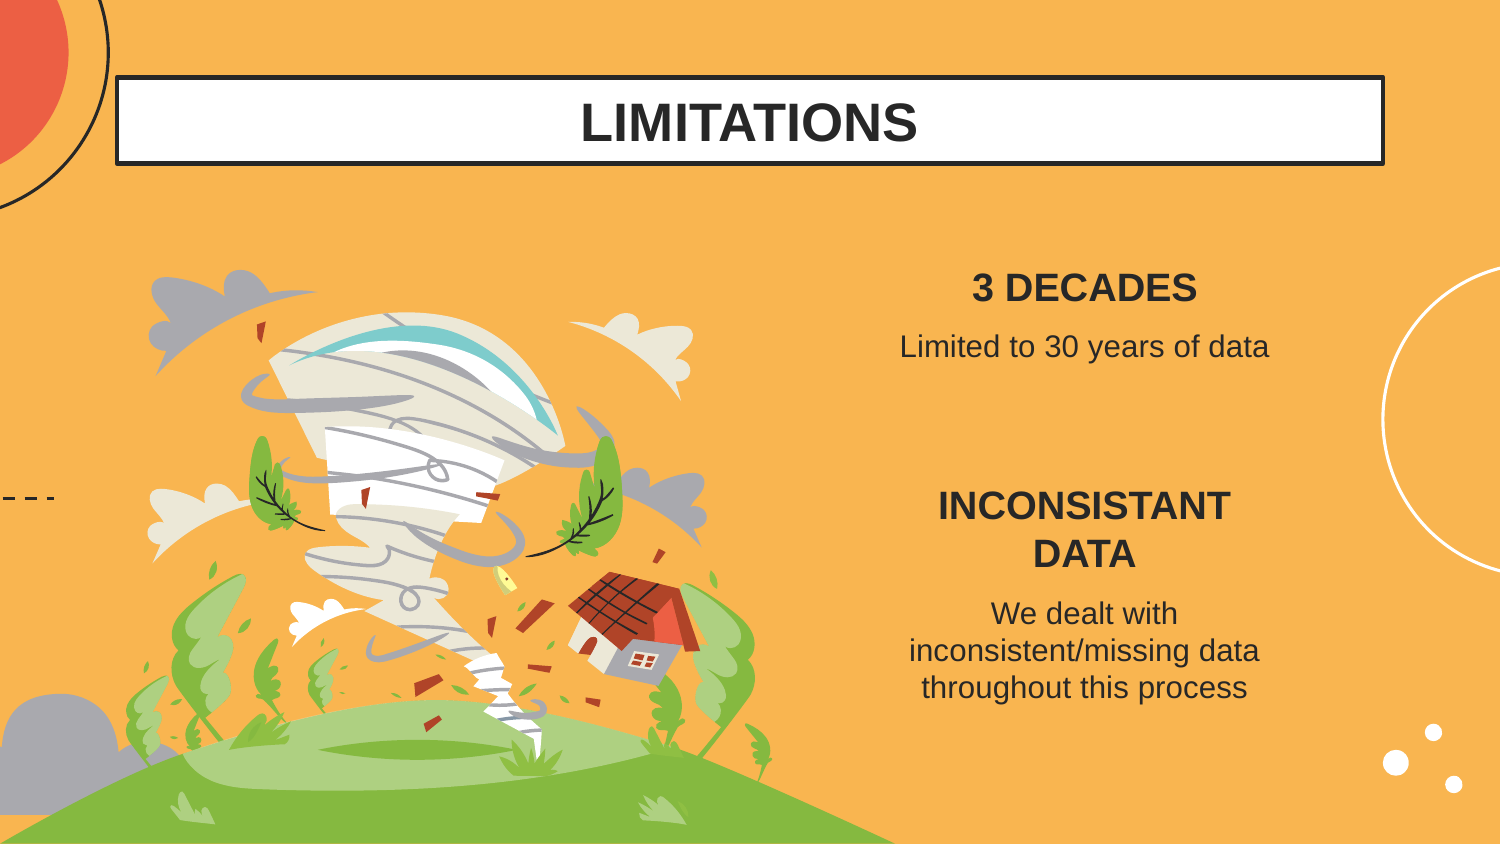

# LIMITATIONS

3 DECADES

Limited to 30 years of data
INCONSISTANT
DATA
We dealt with inconsistent/missing data throughout this process